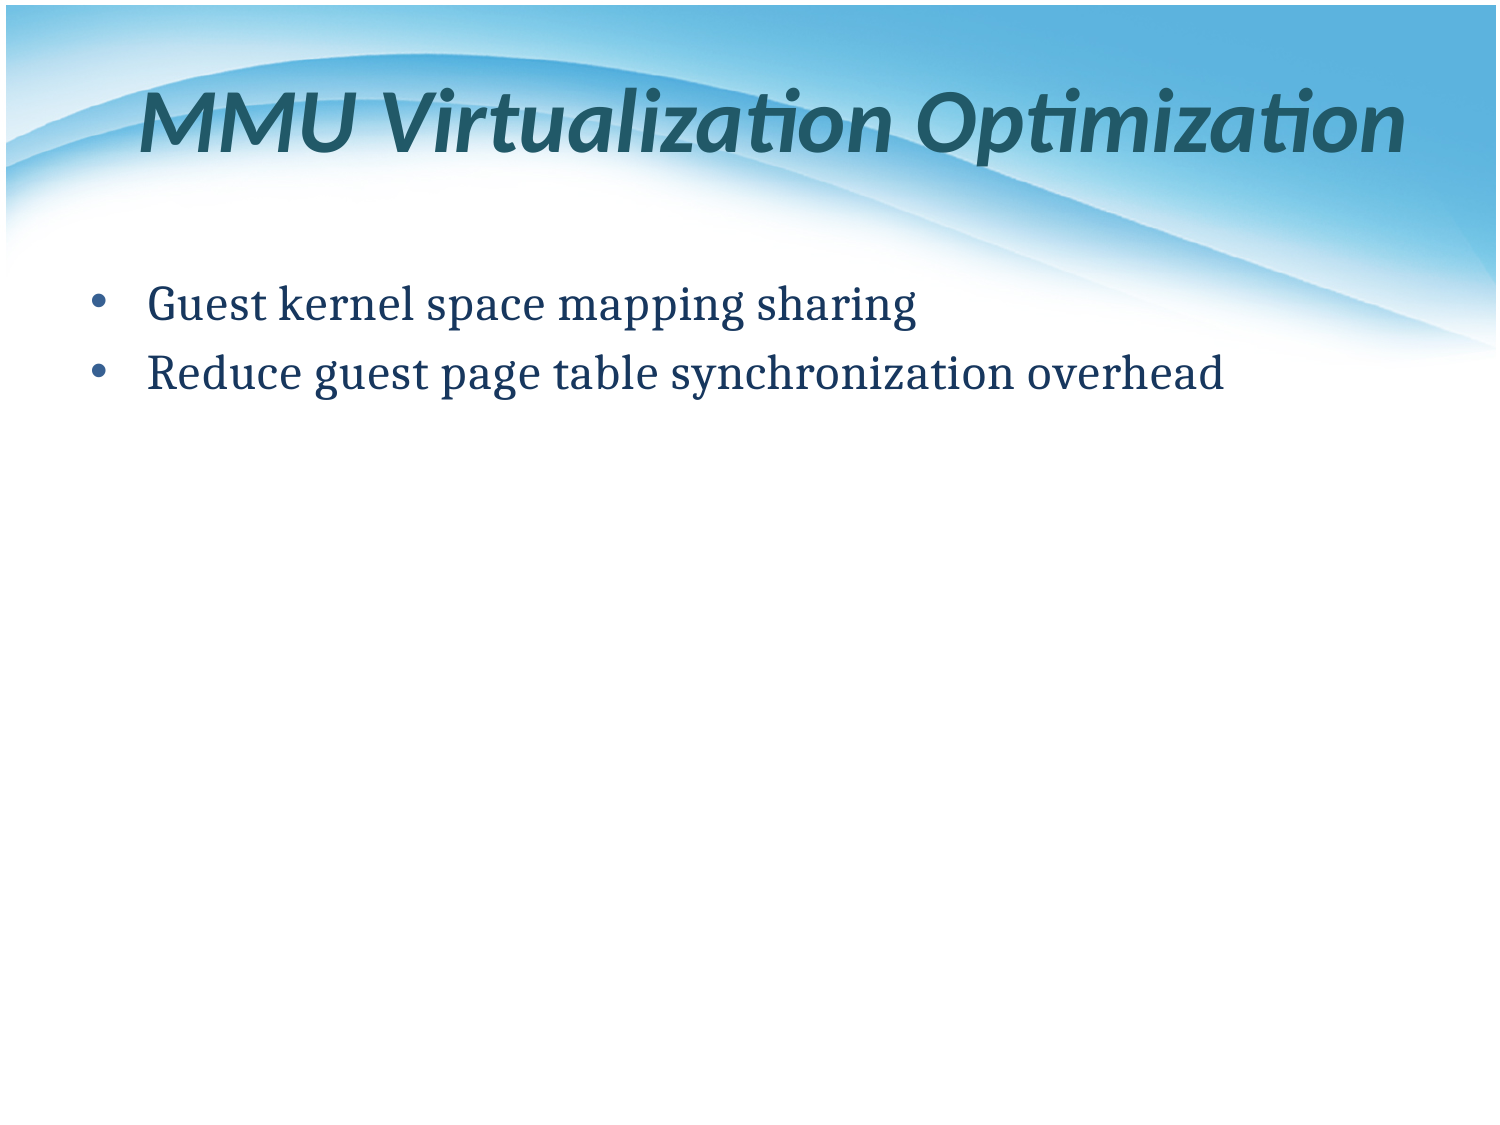

# MMU Virtualization Optimization
Guest kernel space mapping sharing
Reduce guest page table synchronization overhead